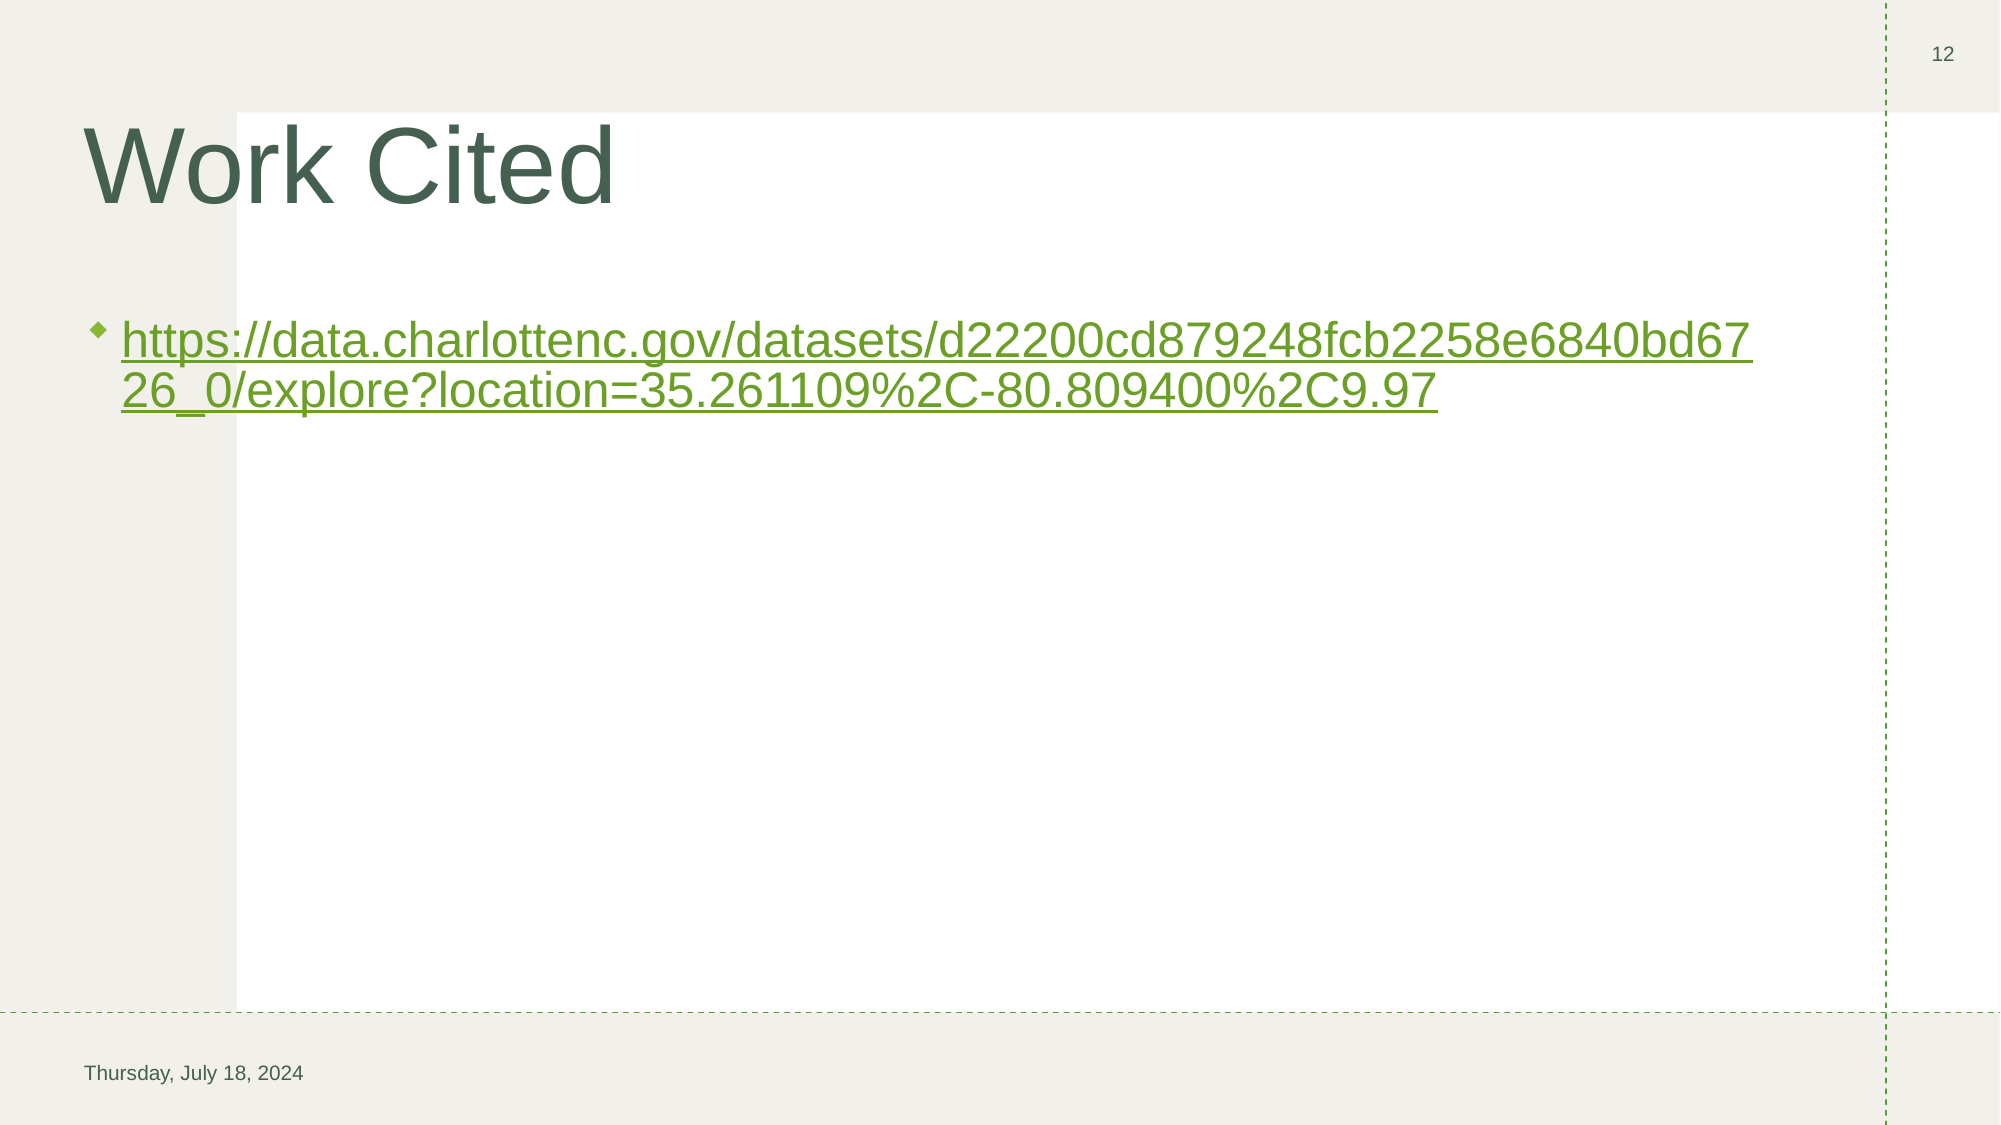

12
# Work Cited
https://data.charlottenc.gov/datasets/d22200cd879248fcb2258e6840bd6726_0/explore?location=35.261109%2C-80.809400%2C9.97

Thursday, July 18, 2024